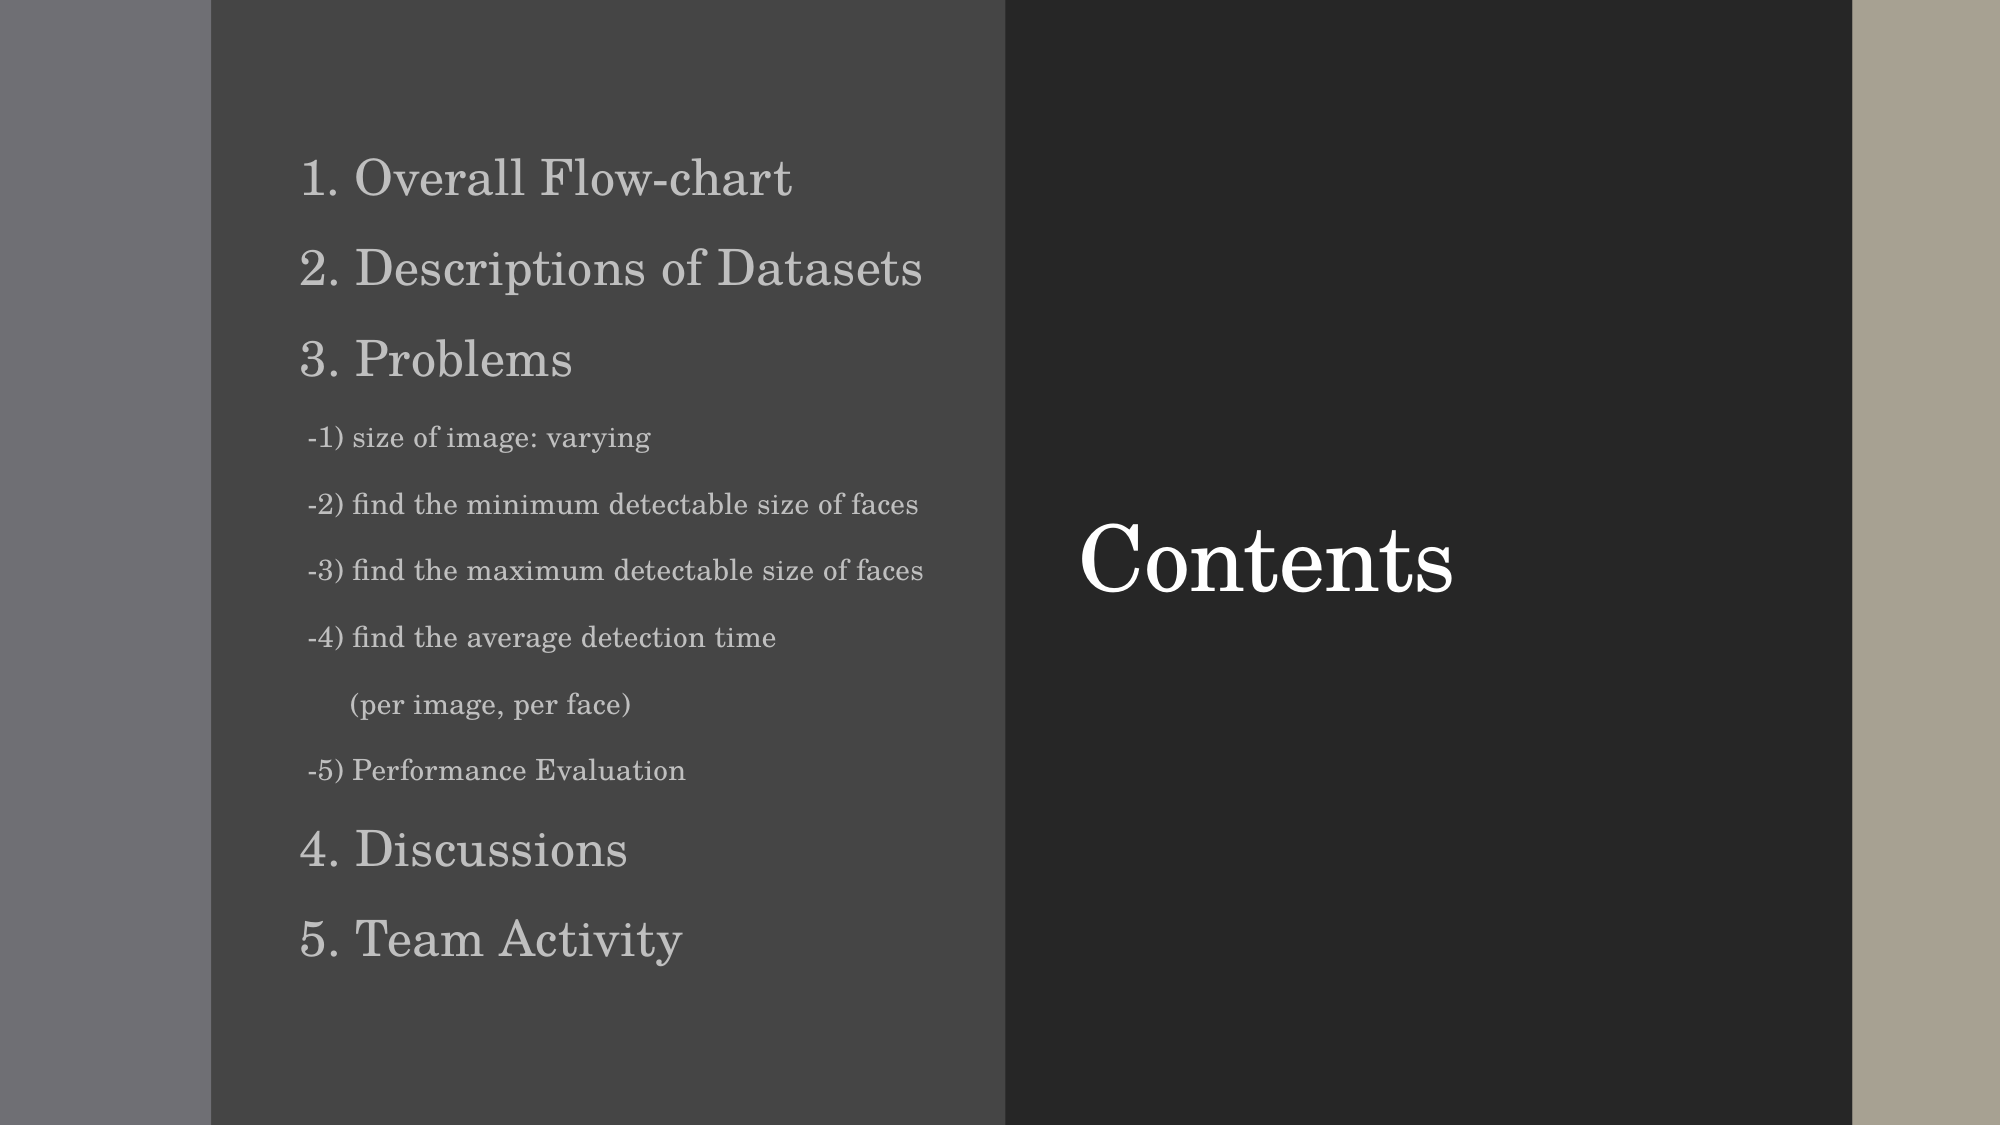

1. Overall Flow-chart
2. Descriptions of Datasets
3. Problems
 -1) size of image: varying
 -2) find the minimum detectable size of faces
 -3) find the maximum detectable size of faces
 -4) find the average detection time
      (per image, per face)
 -5) Performance Evaluation
4. Discussions
5. Team Activity
# Contents